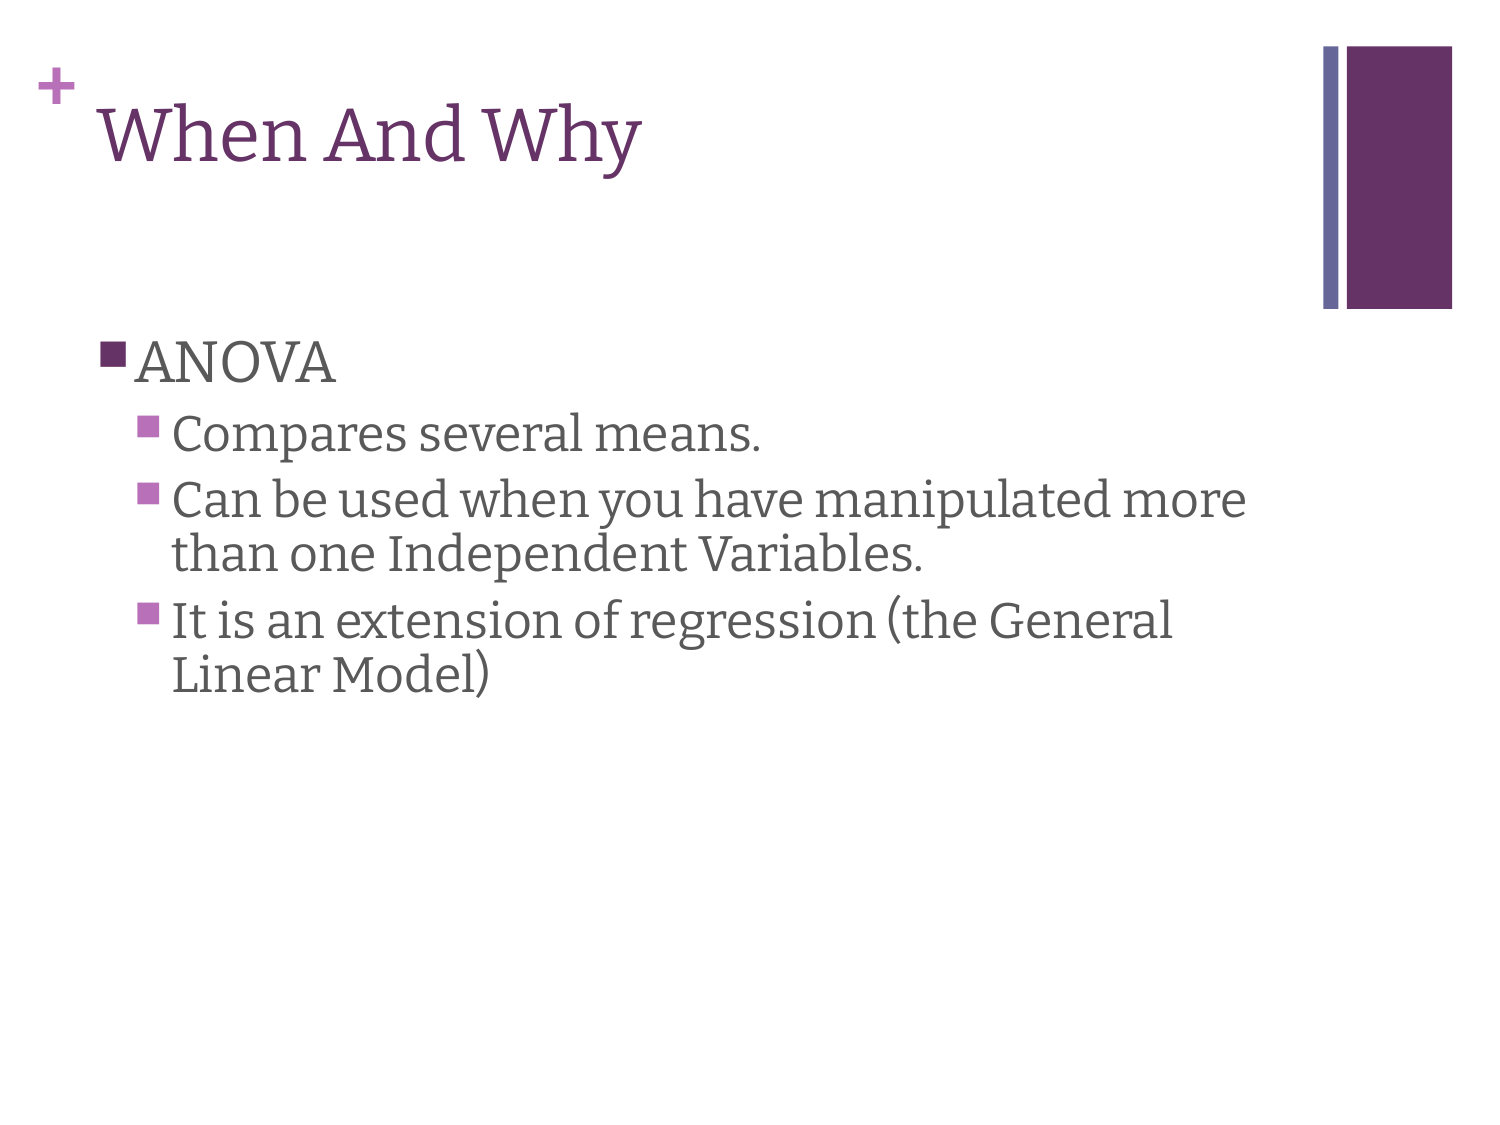

# When And Why
ANOVA
Compares several means.
Can be used when you have manipulated more than one Independent Variables.
It is an extension of regression (the General Linear Model)